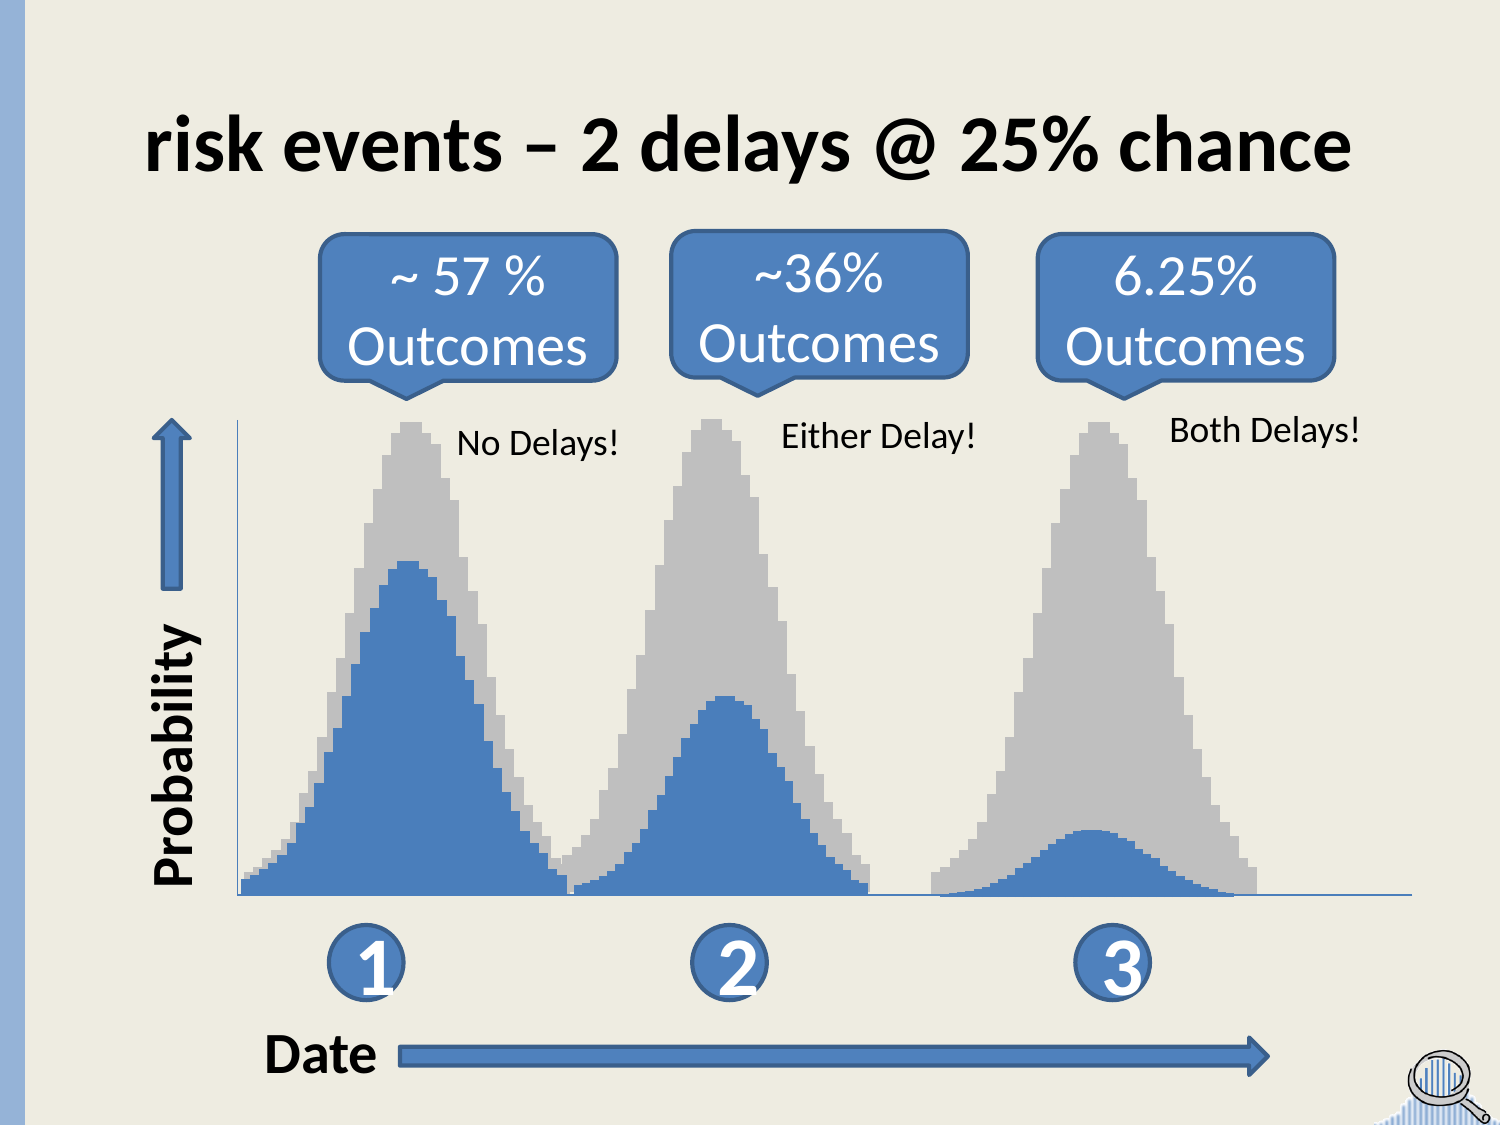

# risk events – 2 delays @ 25% chance
~36% Outcomes
6.25% Outcomes
~ 57 % Outcomes
Both Delays!
Either Delay!
No Delays!

Probability
1
2
3
Date